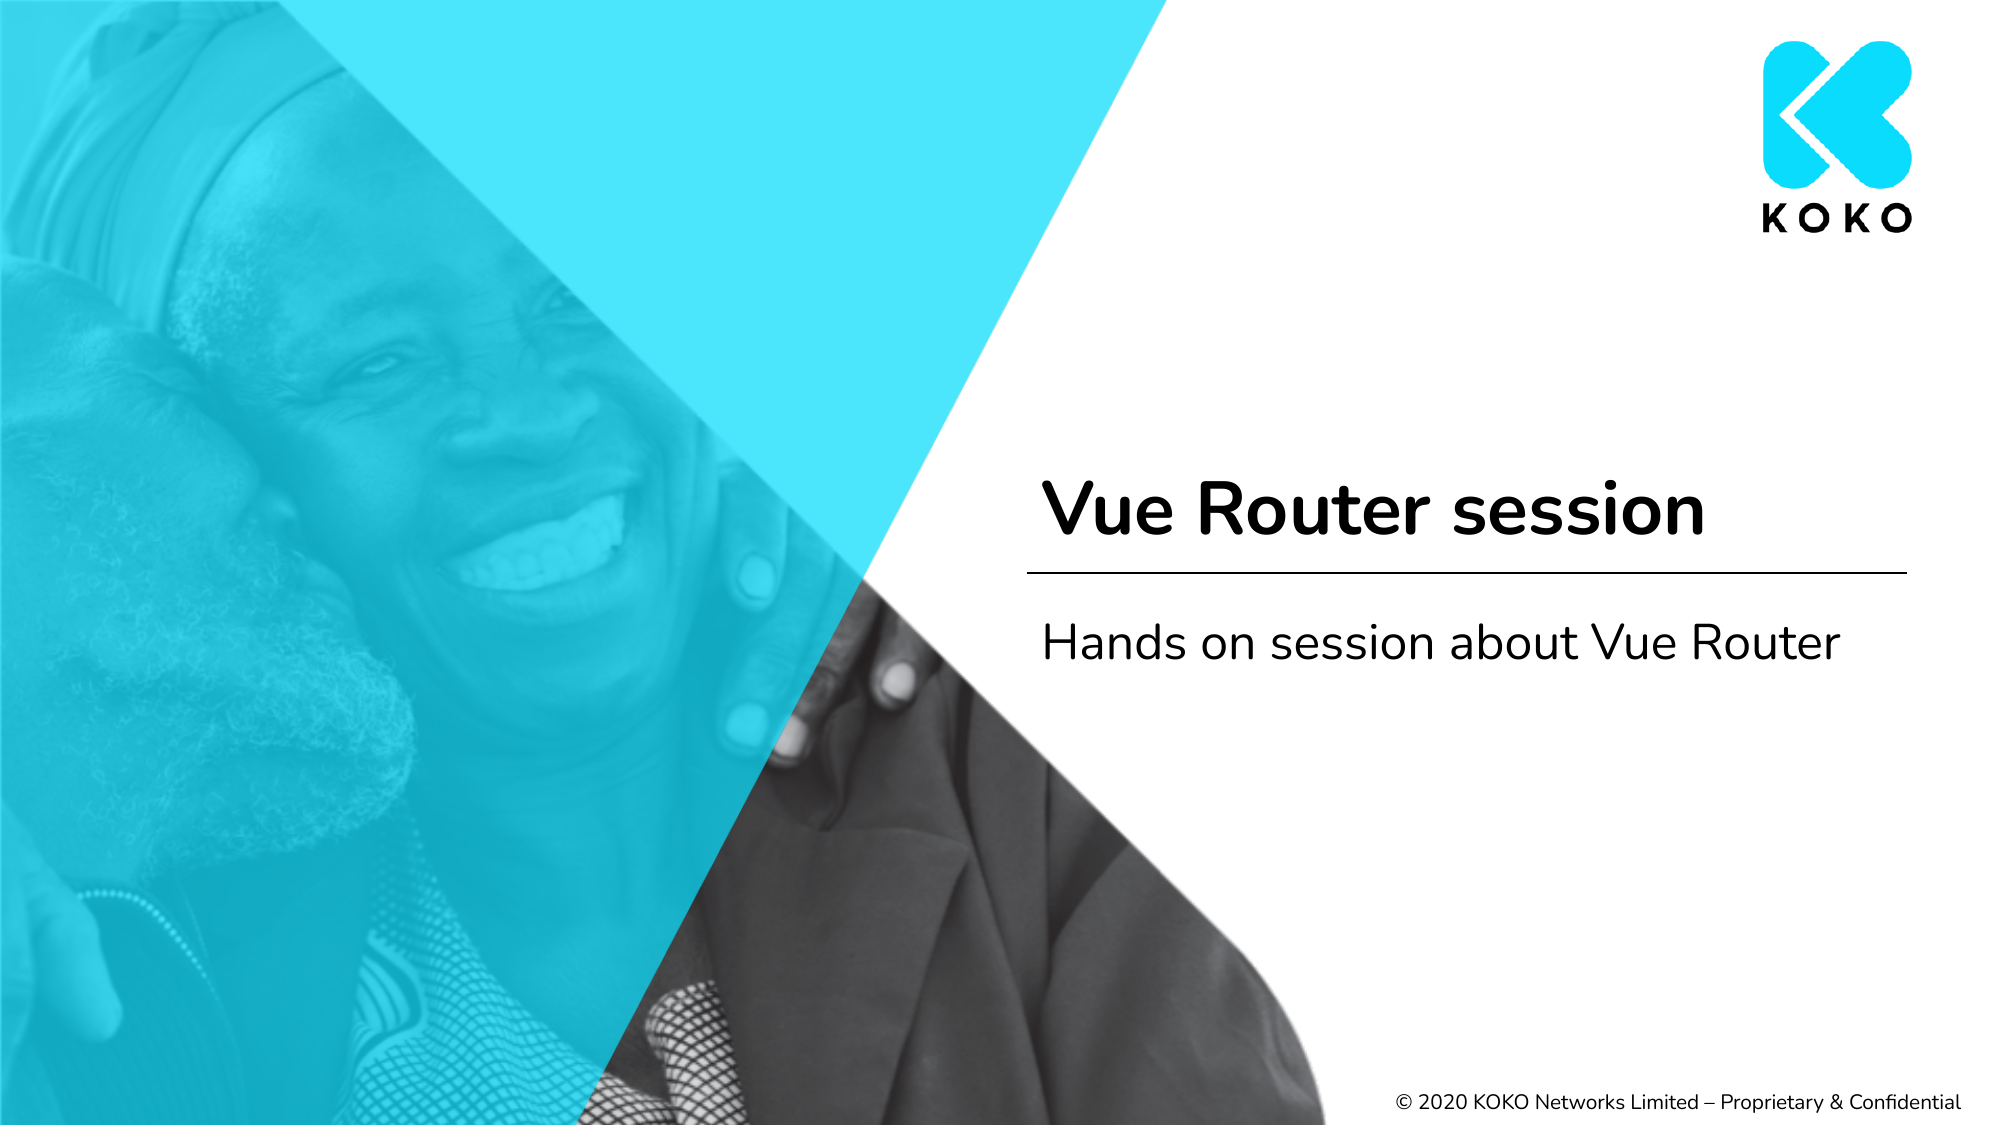

# Vue Router session
Hands on session about Vue Router